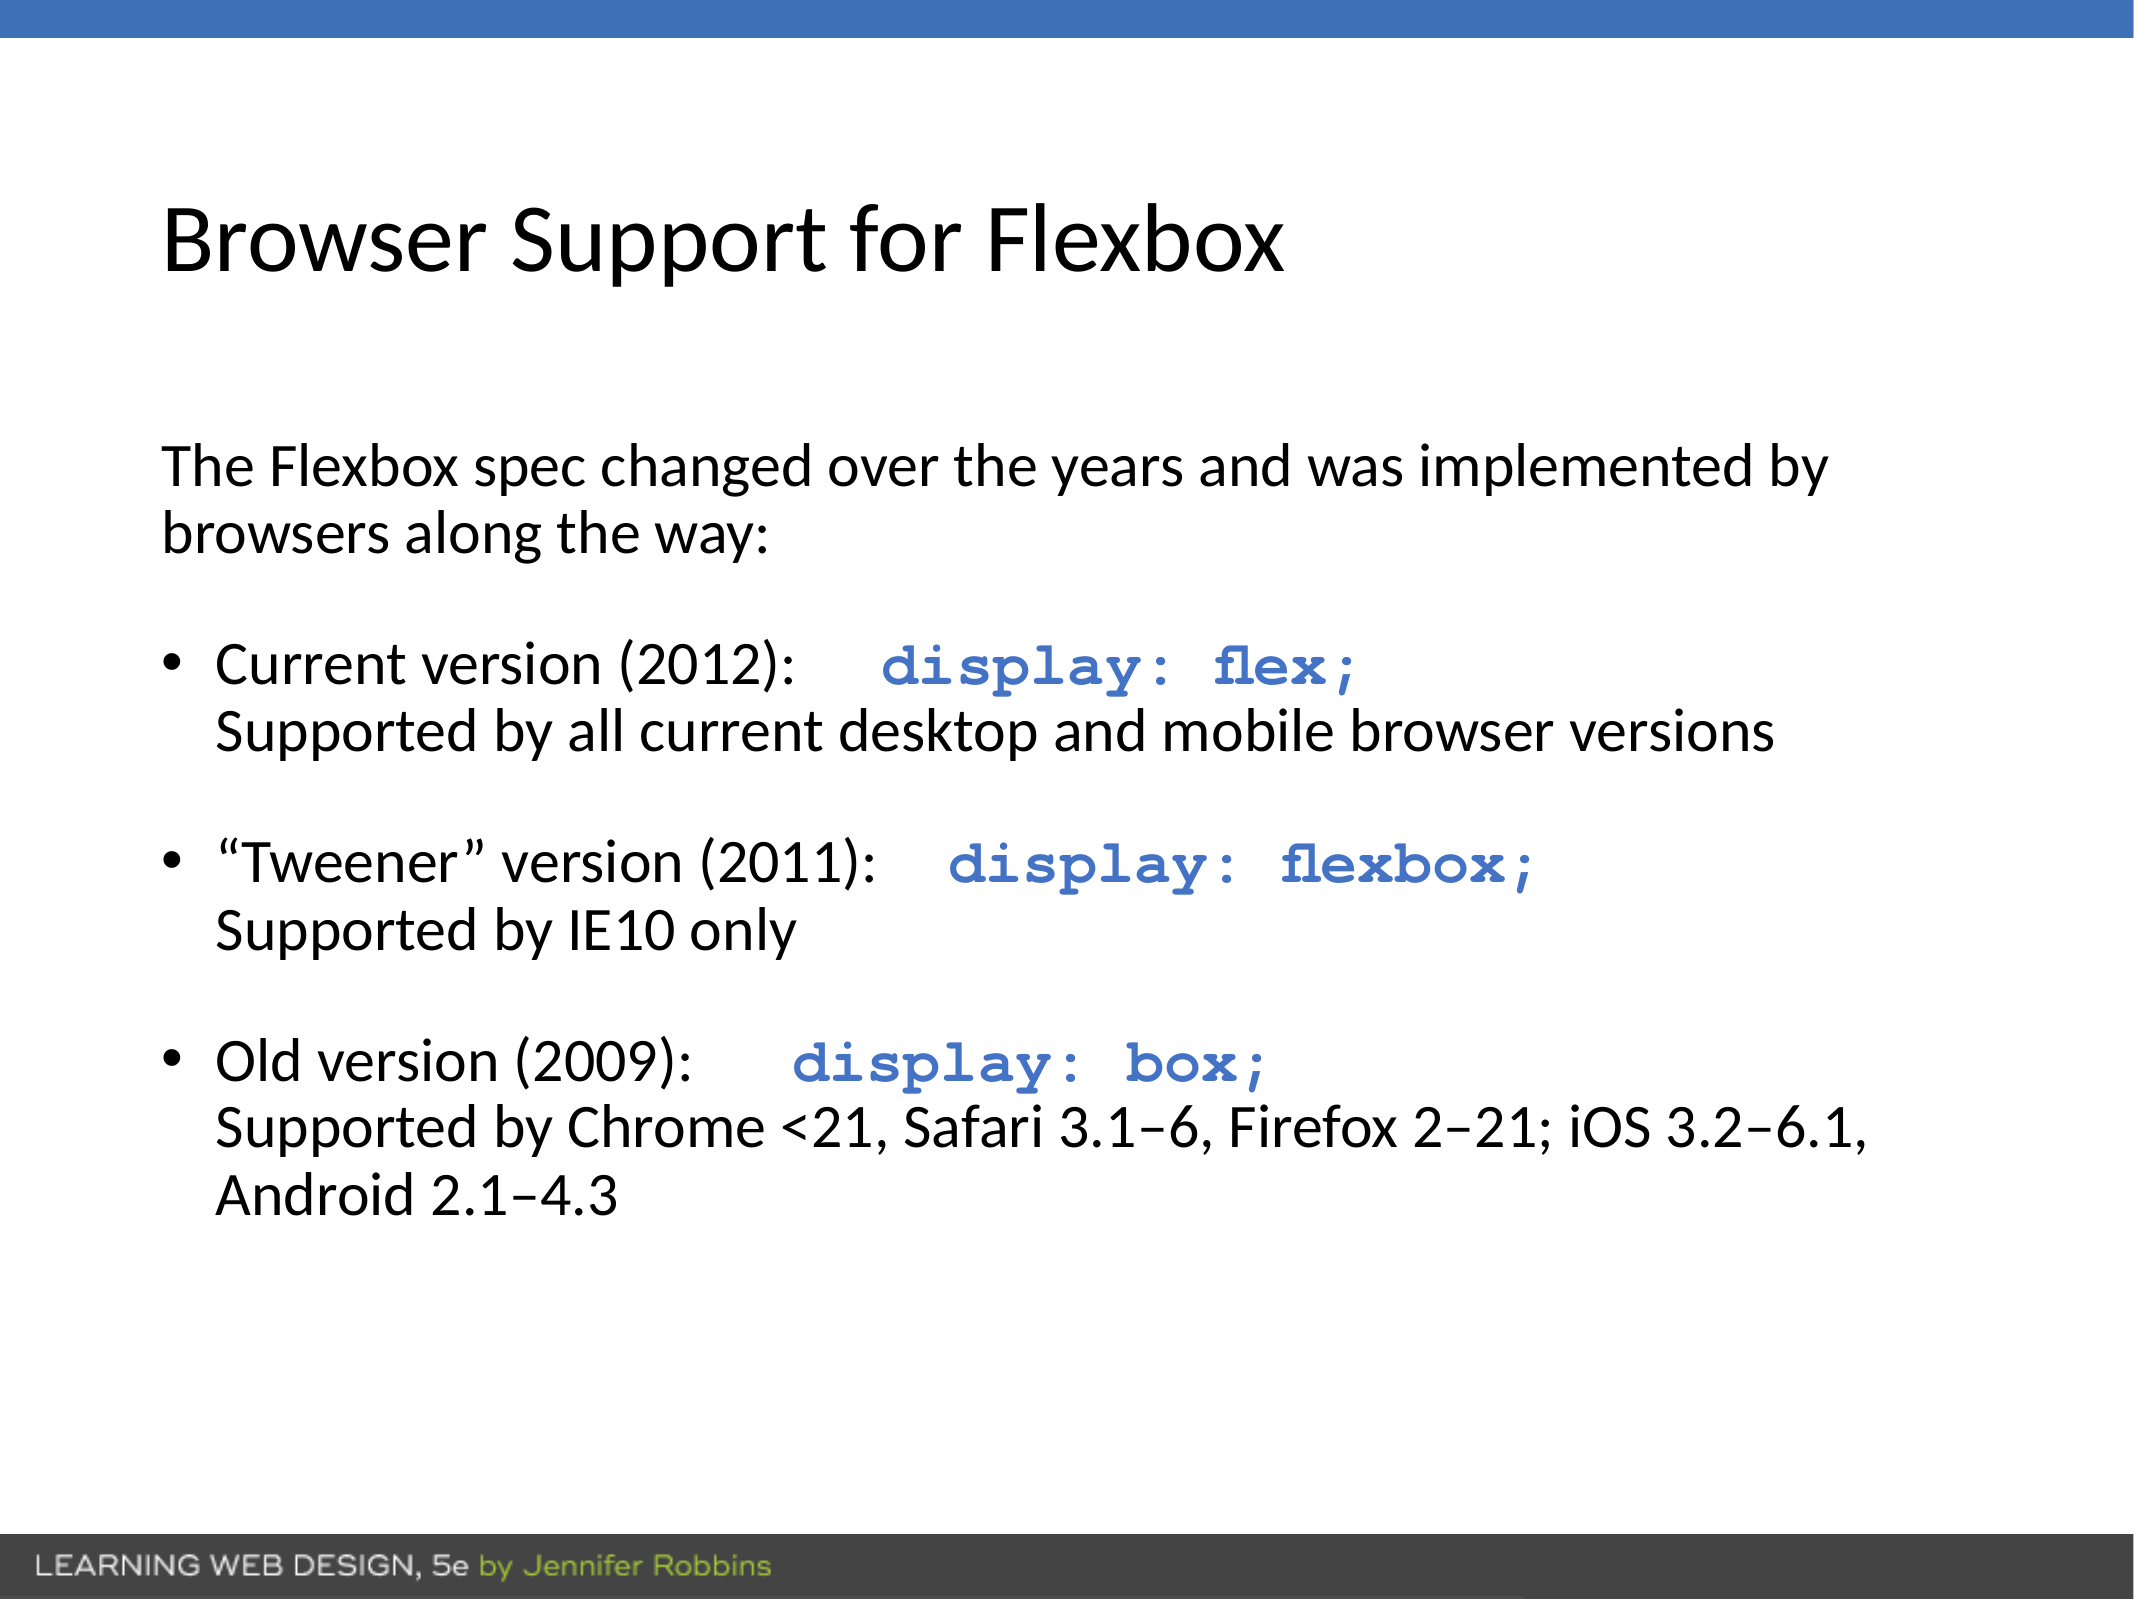

# Browser Support for Flexbox
The Flexbox spec changed over the years and was implemented by browsers along the way:
Current version (2012):      display: flex;
Supported by all current desktop and mobile browser versions
“Tweener” version (2011):     display: flexbox;
Supported by IE10 only
Old version (2009):       display: box;
Supported by Chrome <21, Safari 3.1–6, Firefox 2–21; iOS 3.2–6.1, Android 2.1–4.3